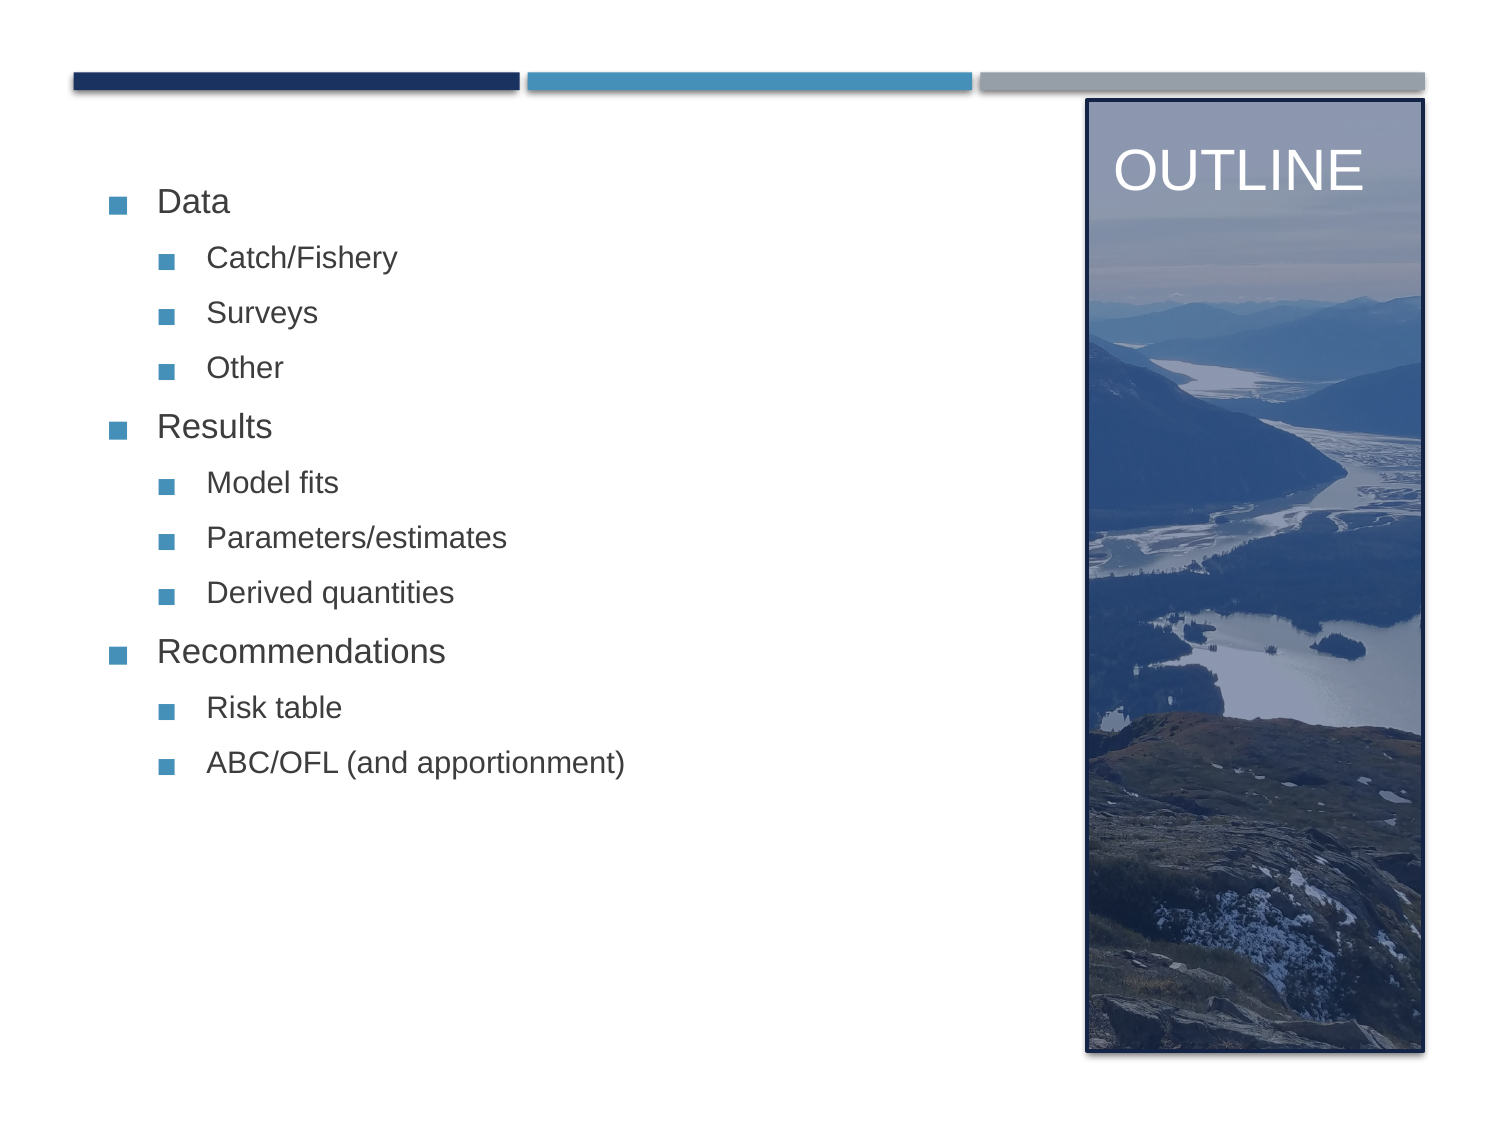

# Outline
Data
Catch/Fishery
Surveys
Other
Results
Model fits
Parameters/estimates
Derived quantities
Recommendations
Risk table
ABC/OFL (and apportionment)